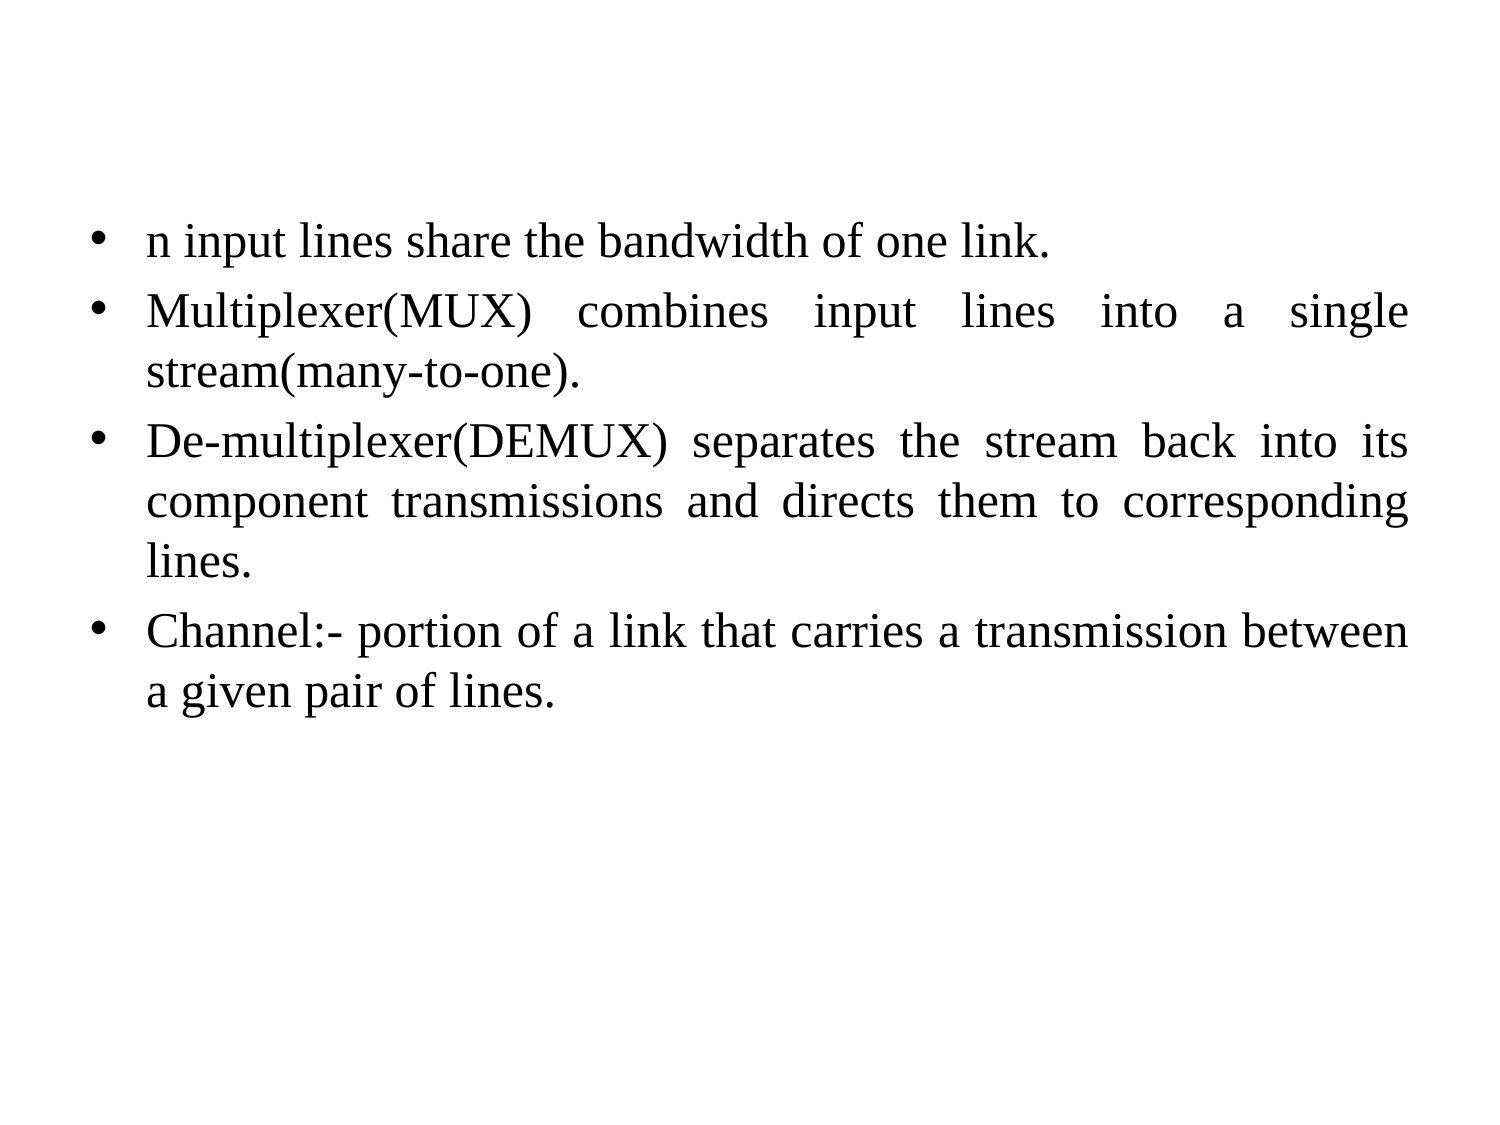

#
n input lines share the bandwidth of one link.
Multiplexer(MUX) combines input lines into a single stream(many-to-one).
De-multiplexer(DEMUX) separates the stream back into its component transmissions and directs them to corresponding lines.
Channel:- portion of a link that carries a transmission between a given pair of lines.